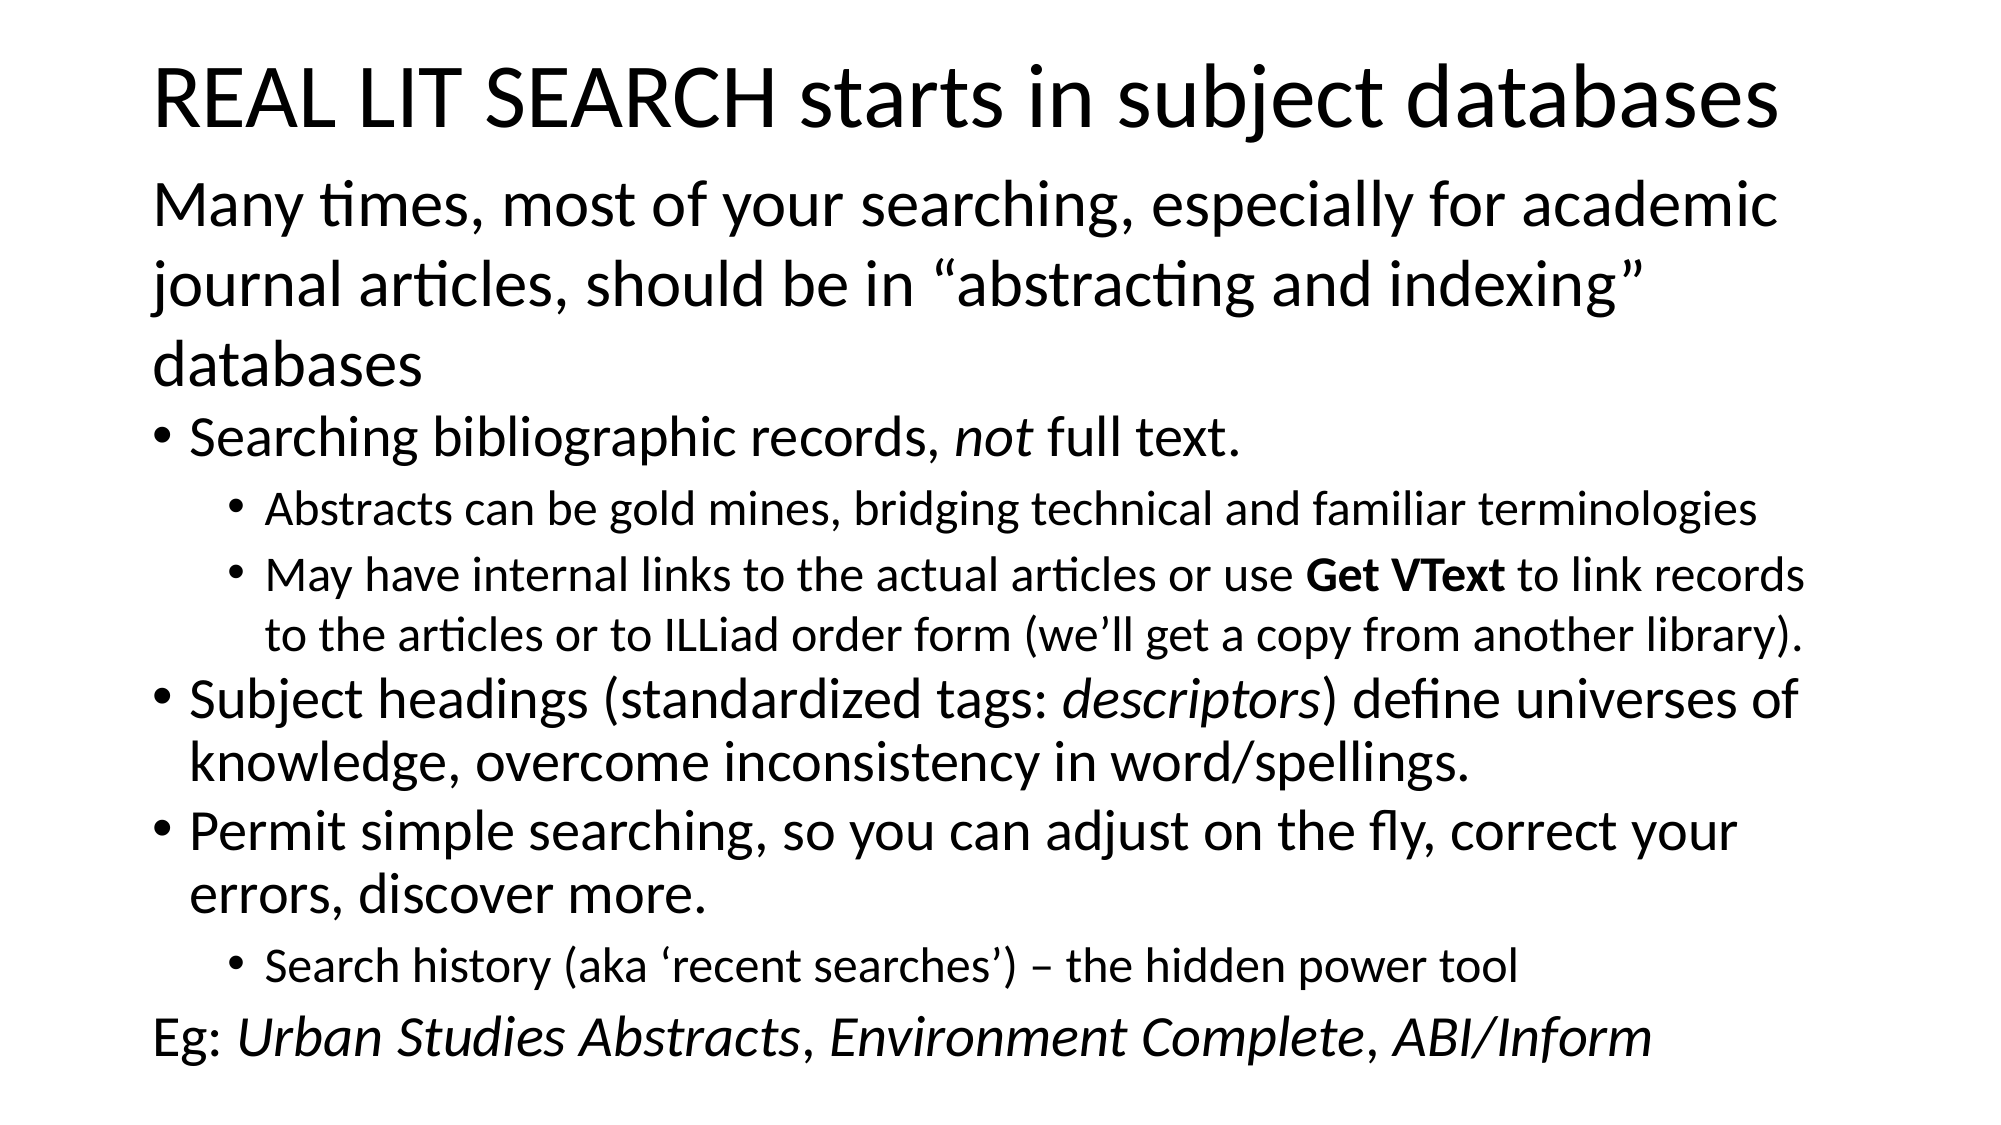

REAL LIT SEARCH starts in subject databases
Many times, most of your searching, especially for academic journal articles, should be in “abstracting and indexing” databases
Searching bibliographic records, not full text.
Abstracts can be gold mines, bridging technical and familiar terminologies
May have internal links to the actual articles or use Get VText to link records to the articles or to ILLiad order form (we’ll get a copy from another library).
Subject headings (standardized tags: descriptors) define universes of knowledge, overcome inconsistency in word/spellings.
Permit simple searching, so you can adjust on the fly, correct your errors, discover more.
Search history (aka ‘recent searches’) – the hidden power tool
Eg: Urban Studies Abstracts, Environment Complete, ABI/Inform